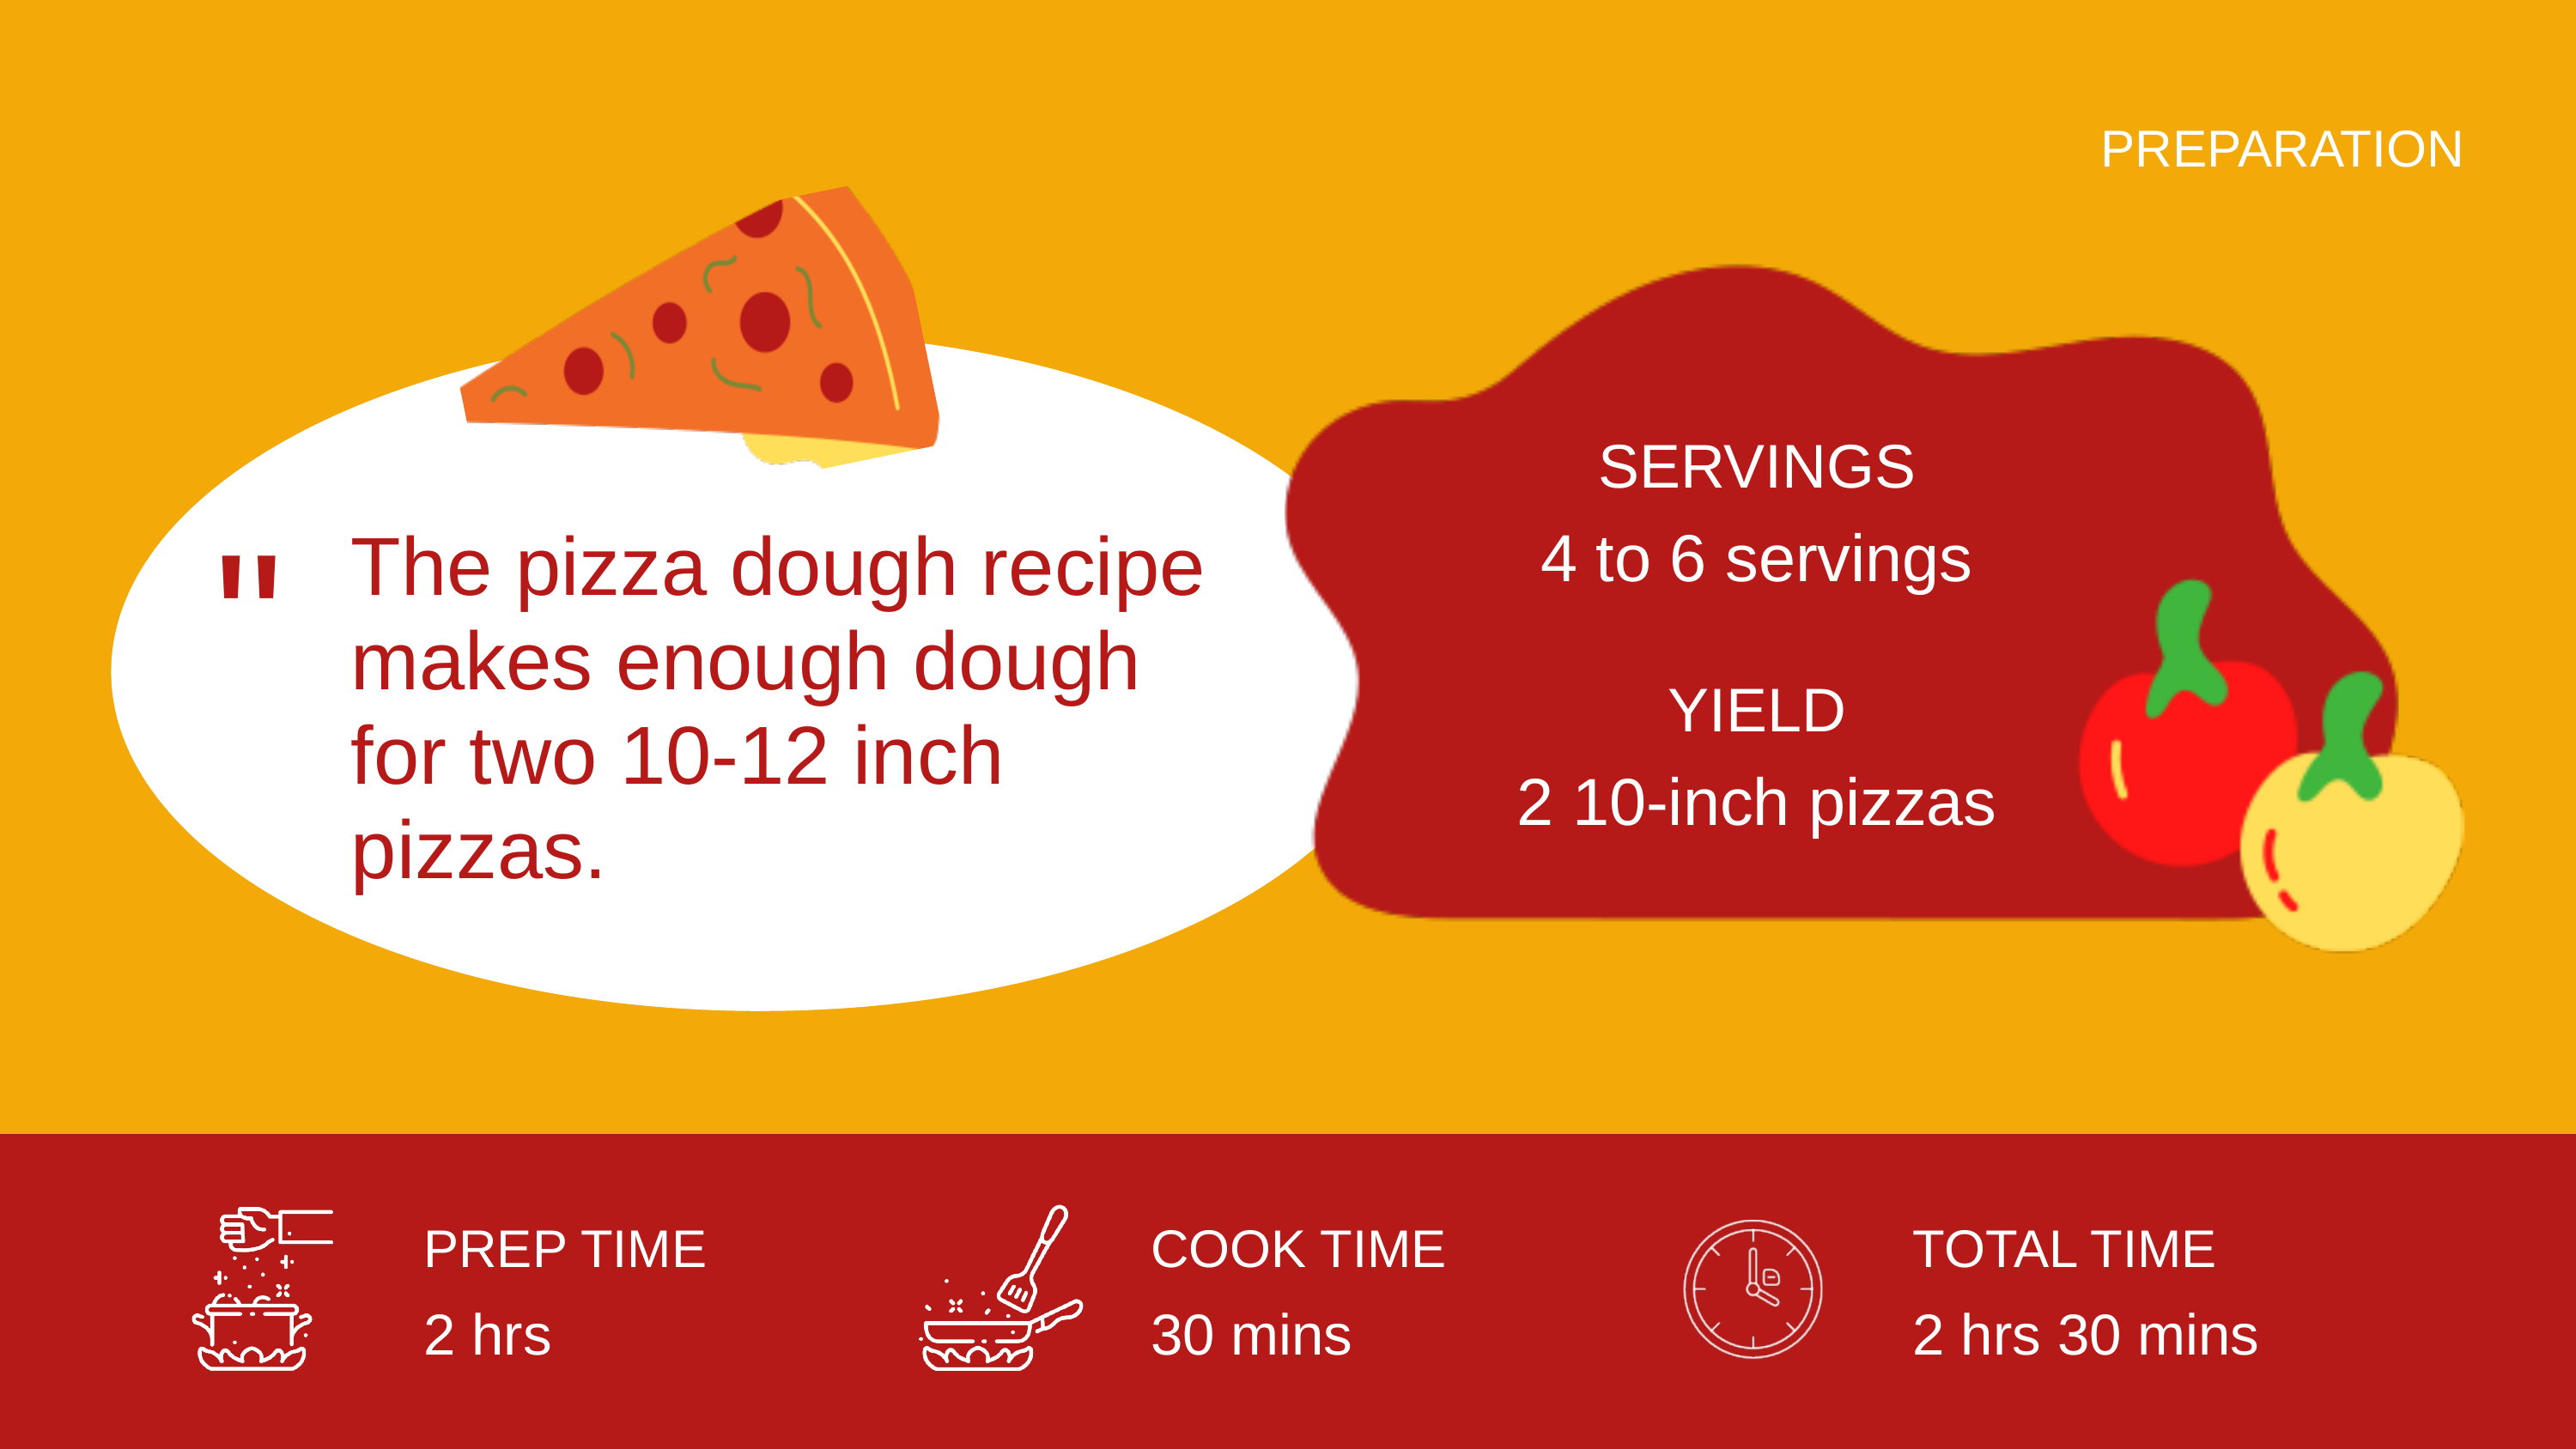

PREPARATION

SERVINGS
"
4 to 6 servings
The pizza dough recipe makes enough dough for two 10-12 inch pizzas.
YIELD
2 10-inch pizzas

PREP TIME
COOK TIME
TOTAL TIME

2 hrs
30 mins
2 hrs 30 mins